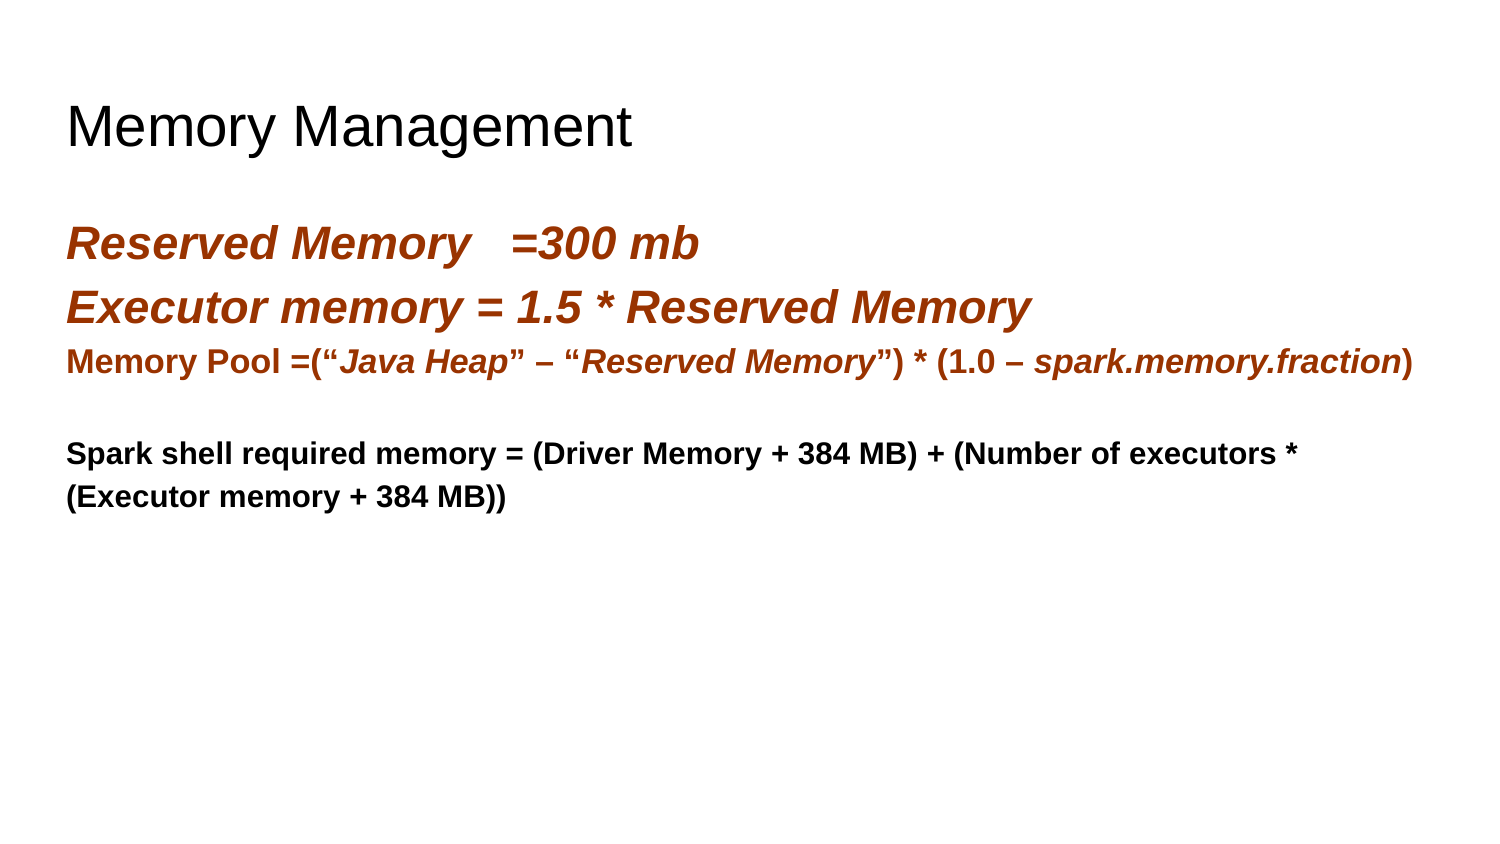

# Memory Management
Reserved Memory   =300 mb
Executor memory = 1.5 * Reserved Memory
Memory Pool =(“Java Heap” – “Reserved Memory”) * (1.0 – spark.memory.fraction)

Spark shell required memory = (Driver Memory + 384 MB) + (Number of executors * (Executor memory + 384 MB))